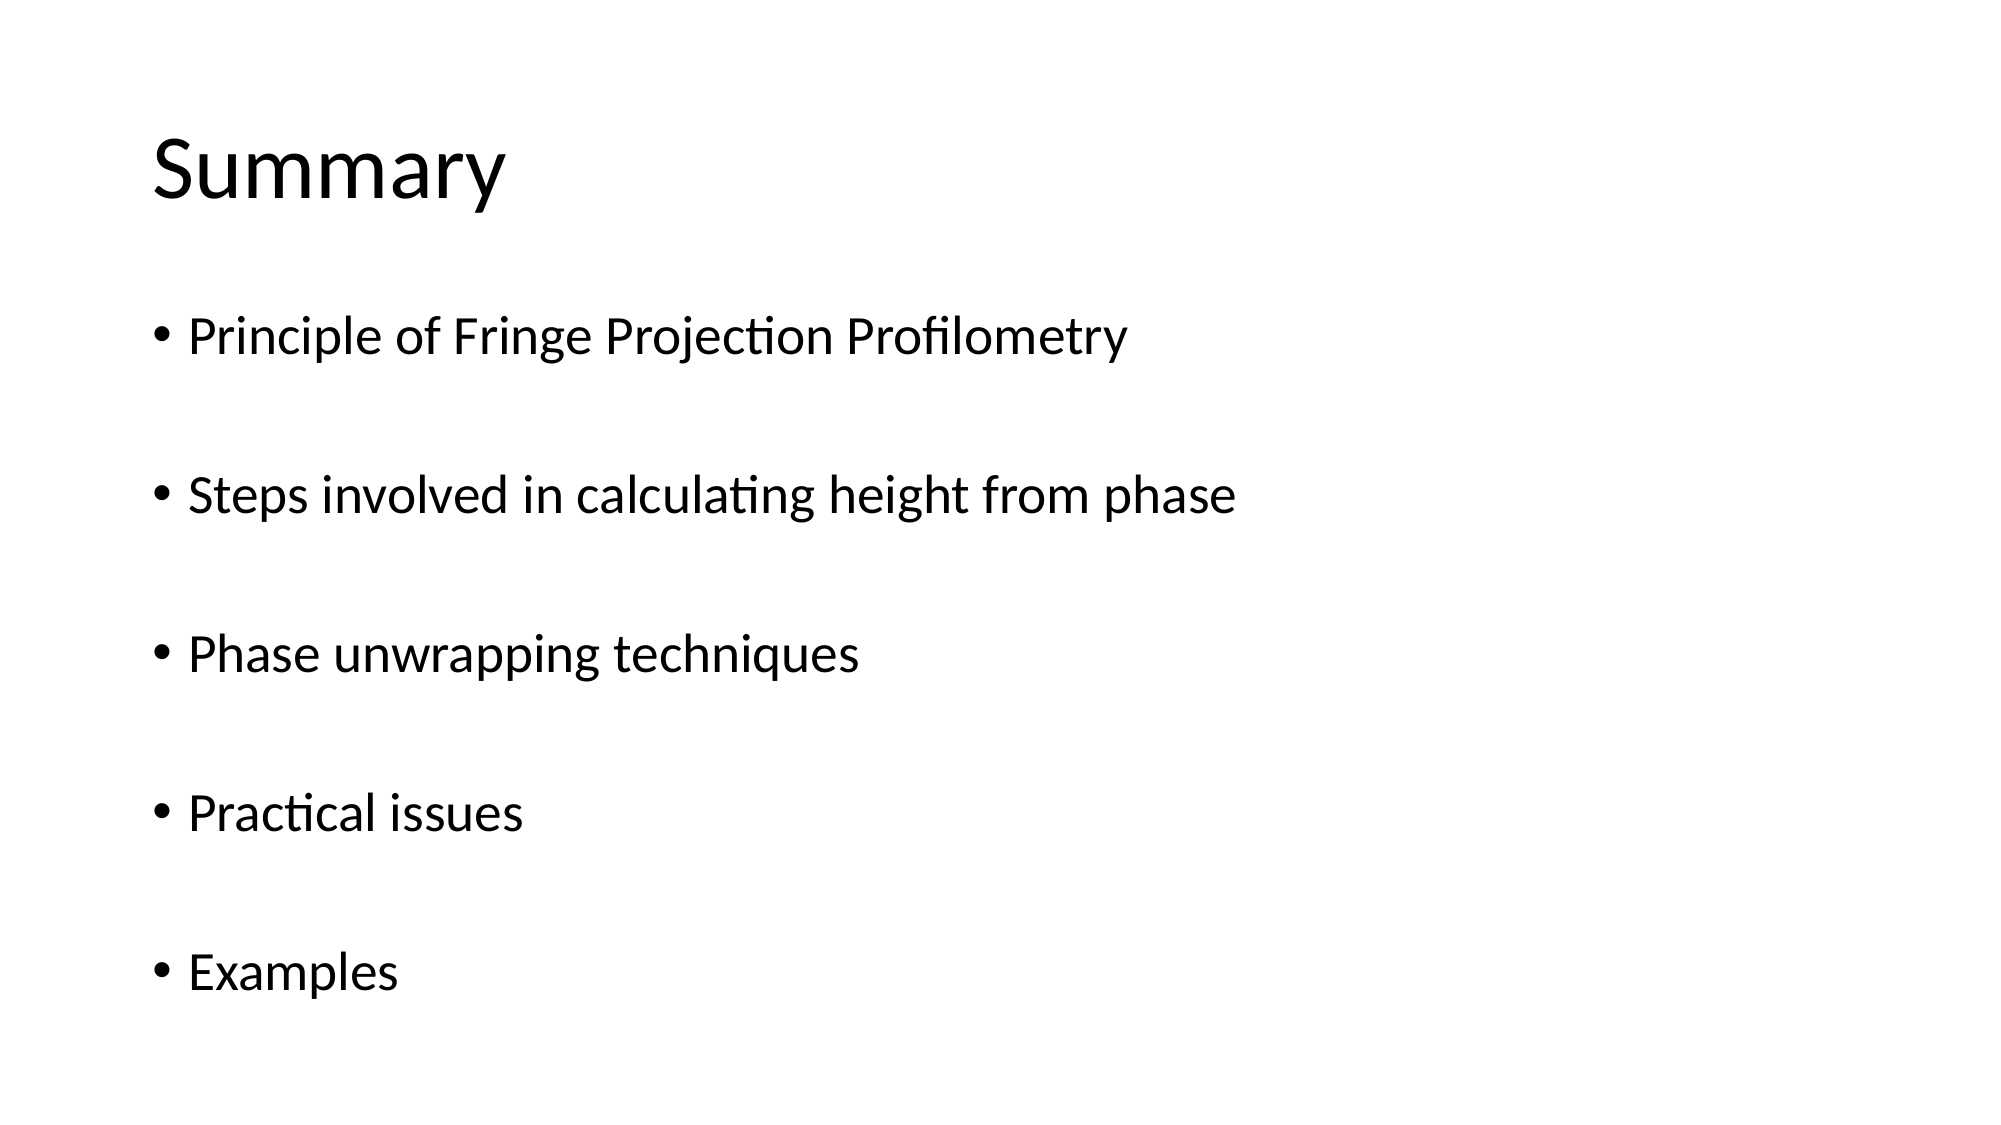

# Summary
Principle of Fringe Projection Profilometry

Steps involved in calculating height from phase

Phase unwrapping techniques

Practical issues

Examples